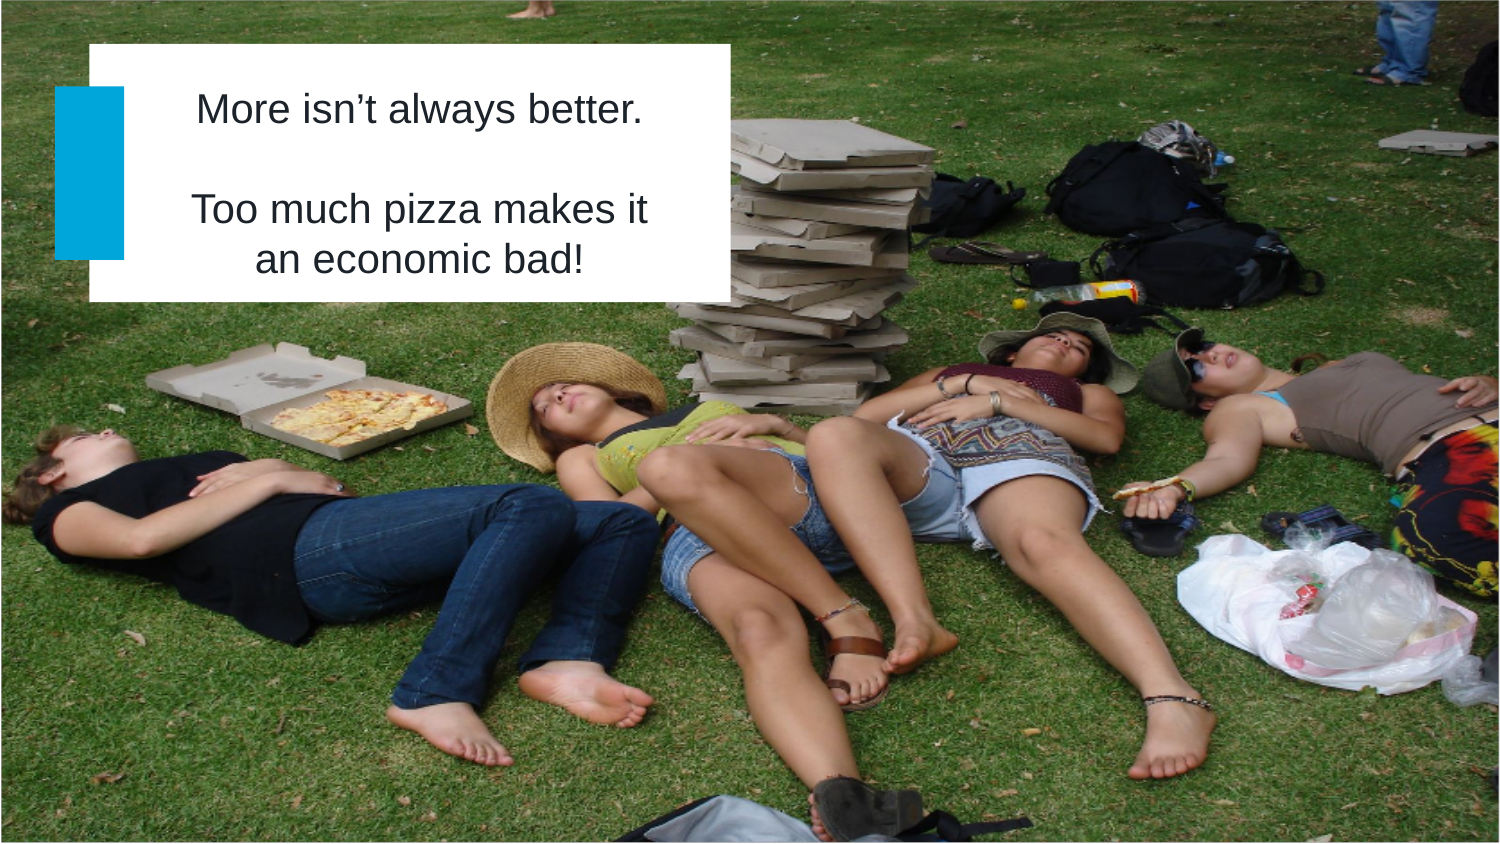

More isn’t always better.

Too much pizza makes it an economic bad!